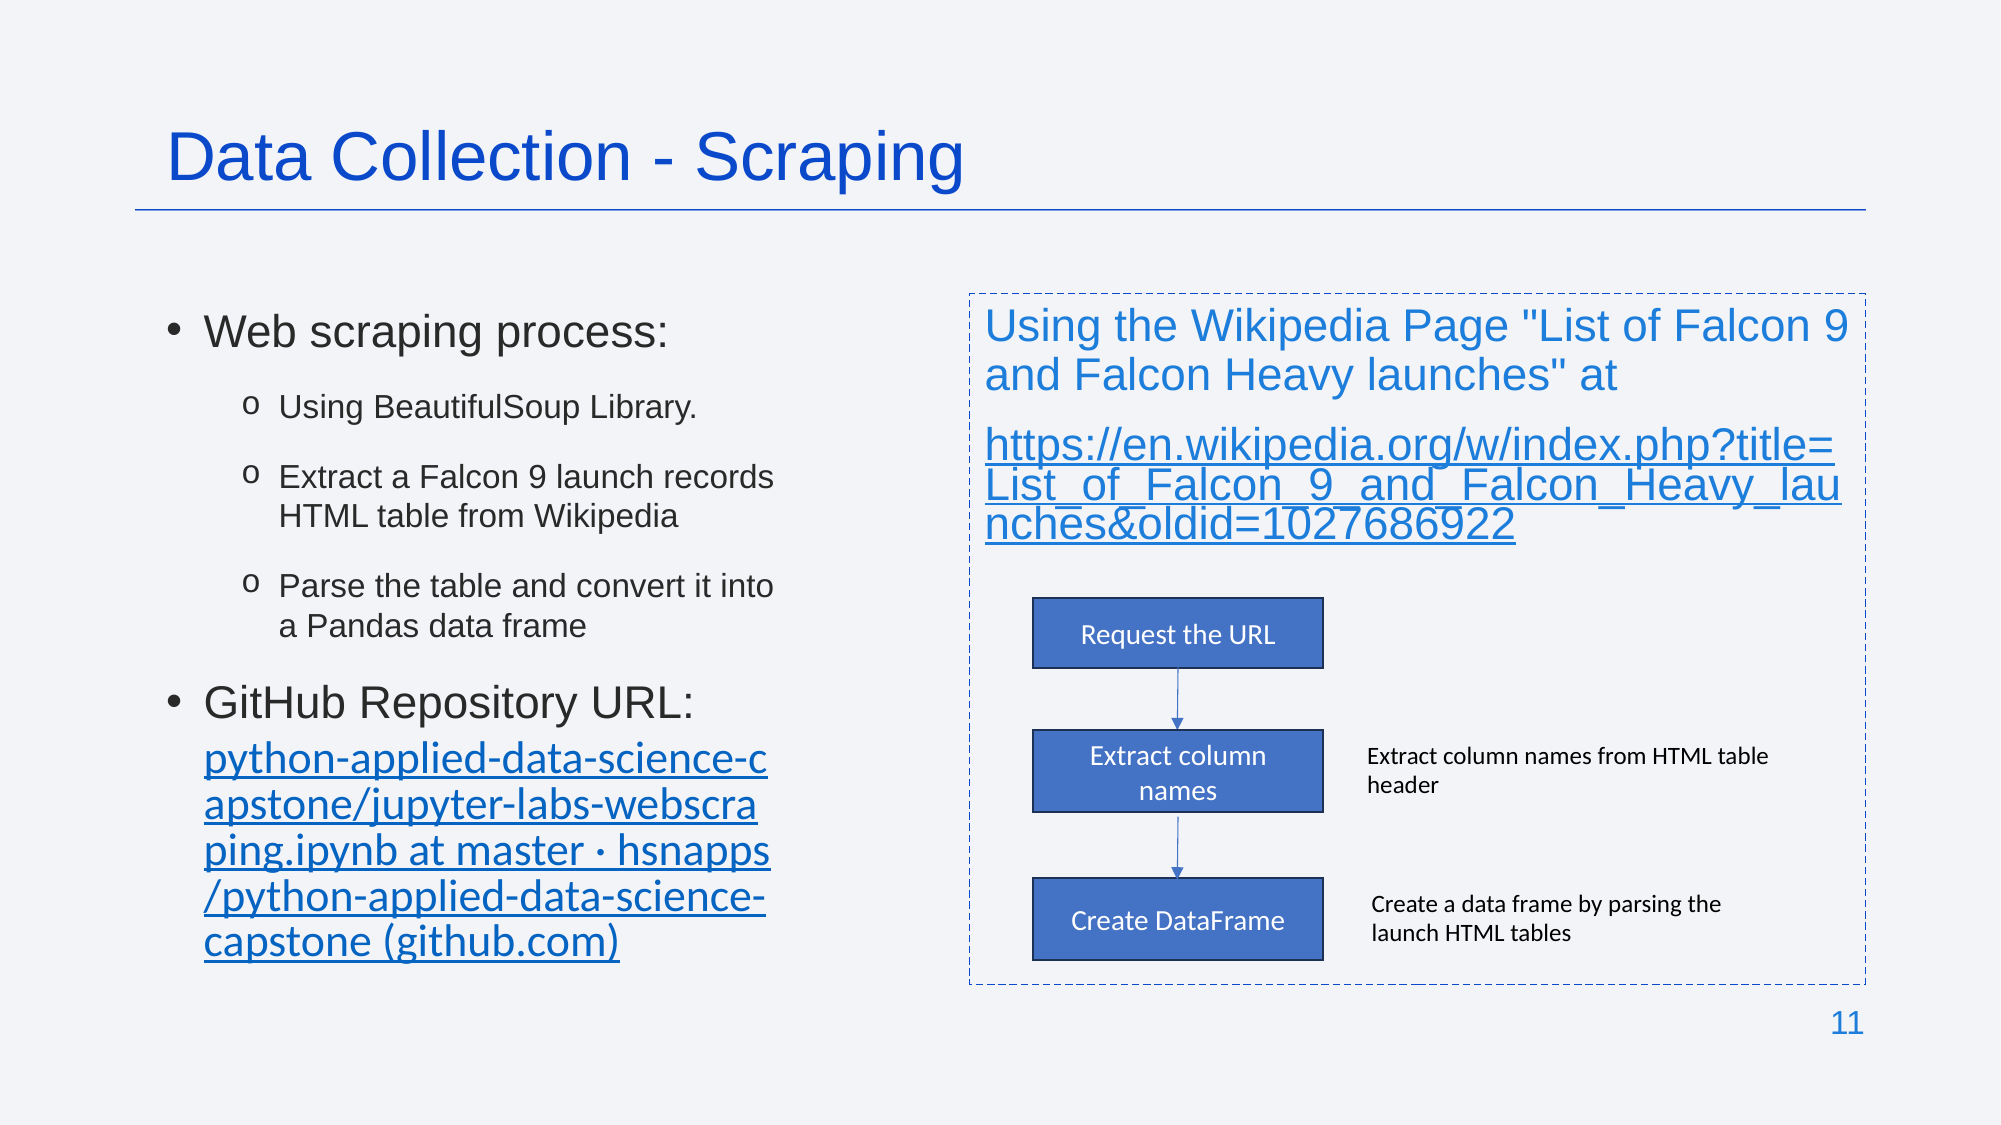

Data Collection - Scraping
Web scraping process:
Using BeautifulSoup Library.
Extract a Falcon 9 launch records HTML table from Wikipedia
Parse the table and convert it into a Pandas data frame
GitHub Repository URL:
python-applied-data-science-capstone/jupyter-labs-webscraping.ipynb at master · hsnapps/python-applied-data-science-capstone (github.com)
Using the Wikipedia Page "List of Falcon 9 and Falcon Heavy launches" at
https://en.wikipedia.org/w/index.php?title=List_of_Falcon_9_and_Falcon_Heavy_launches&oldid=1027686922

Request the URL
Extract column names
Extract column names from HTML table header
Create DataFrame
Create a data frame by parsing the launch HTML tables
11